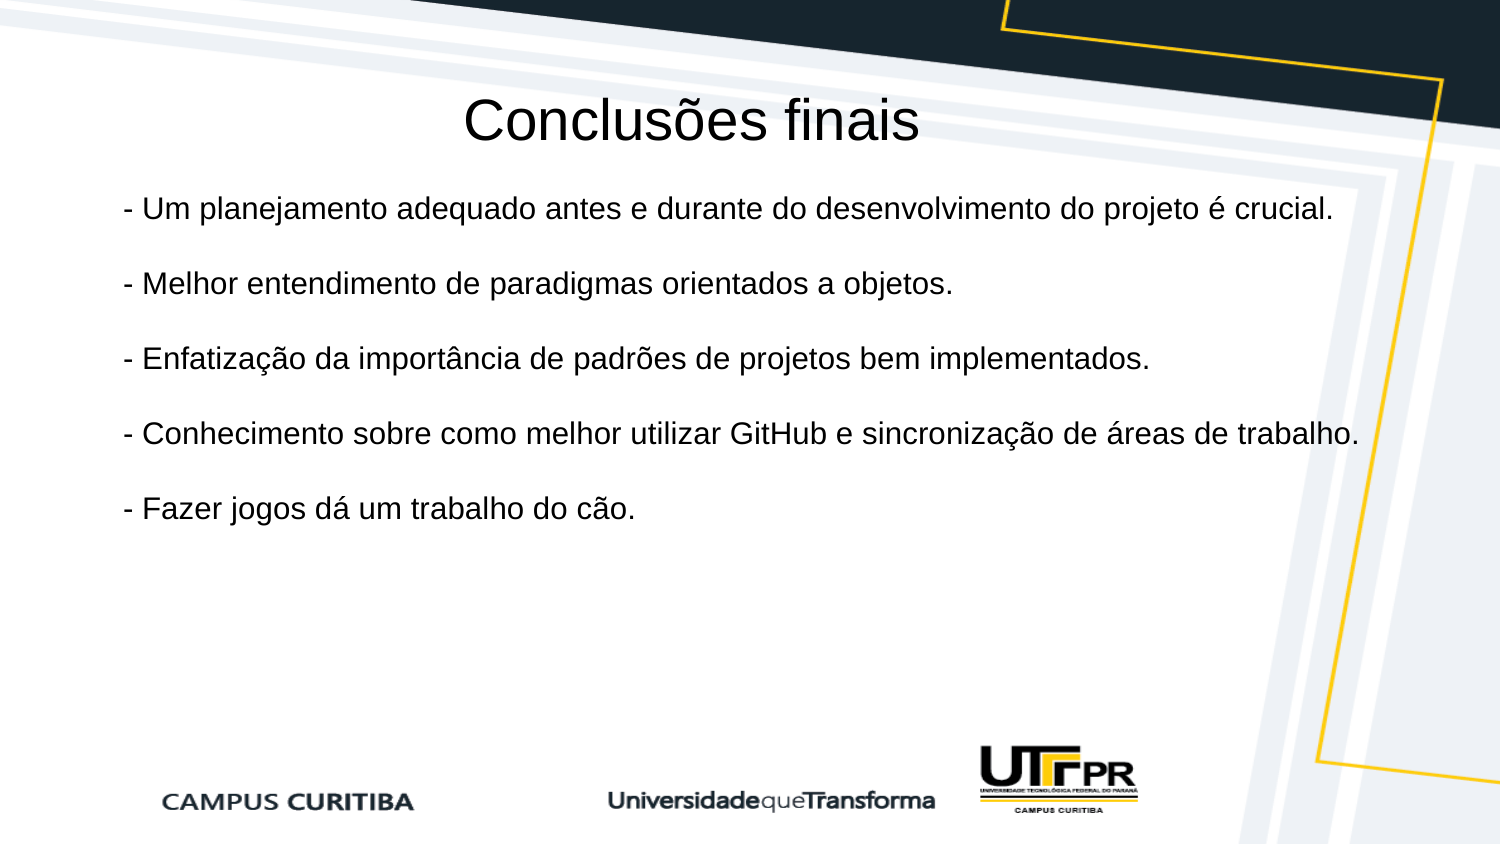

# Conclusões finais
- Um planejamento adequado antes e durante do desenvolvimento do projeto é crucial.

- Melhor entendimento de paradigmas orientados a objetos.

- Enfatização da importância de padrões de projetos bem implementados.

- Conhecimento sobre como melhor utilizar GitHub e sincronização de áreas de trabalho.

- Fazer jogos dá um trabalho do cão.